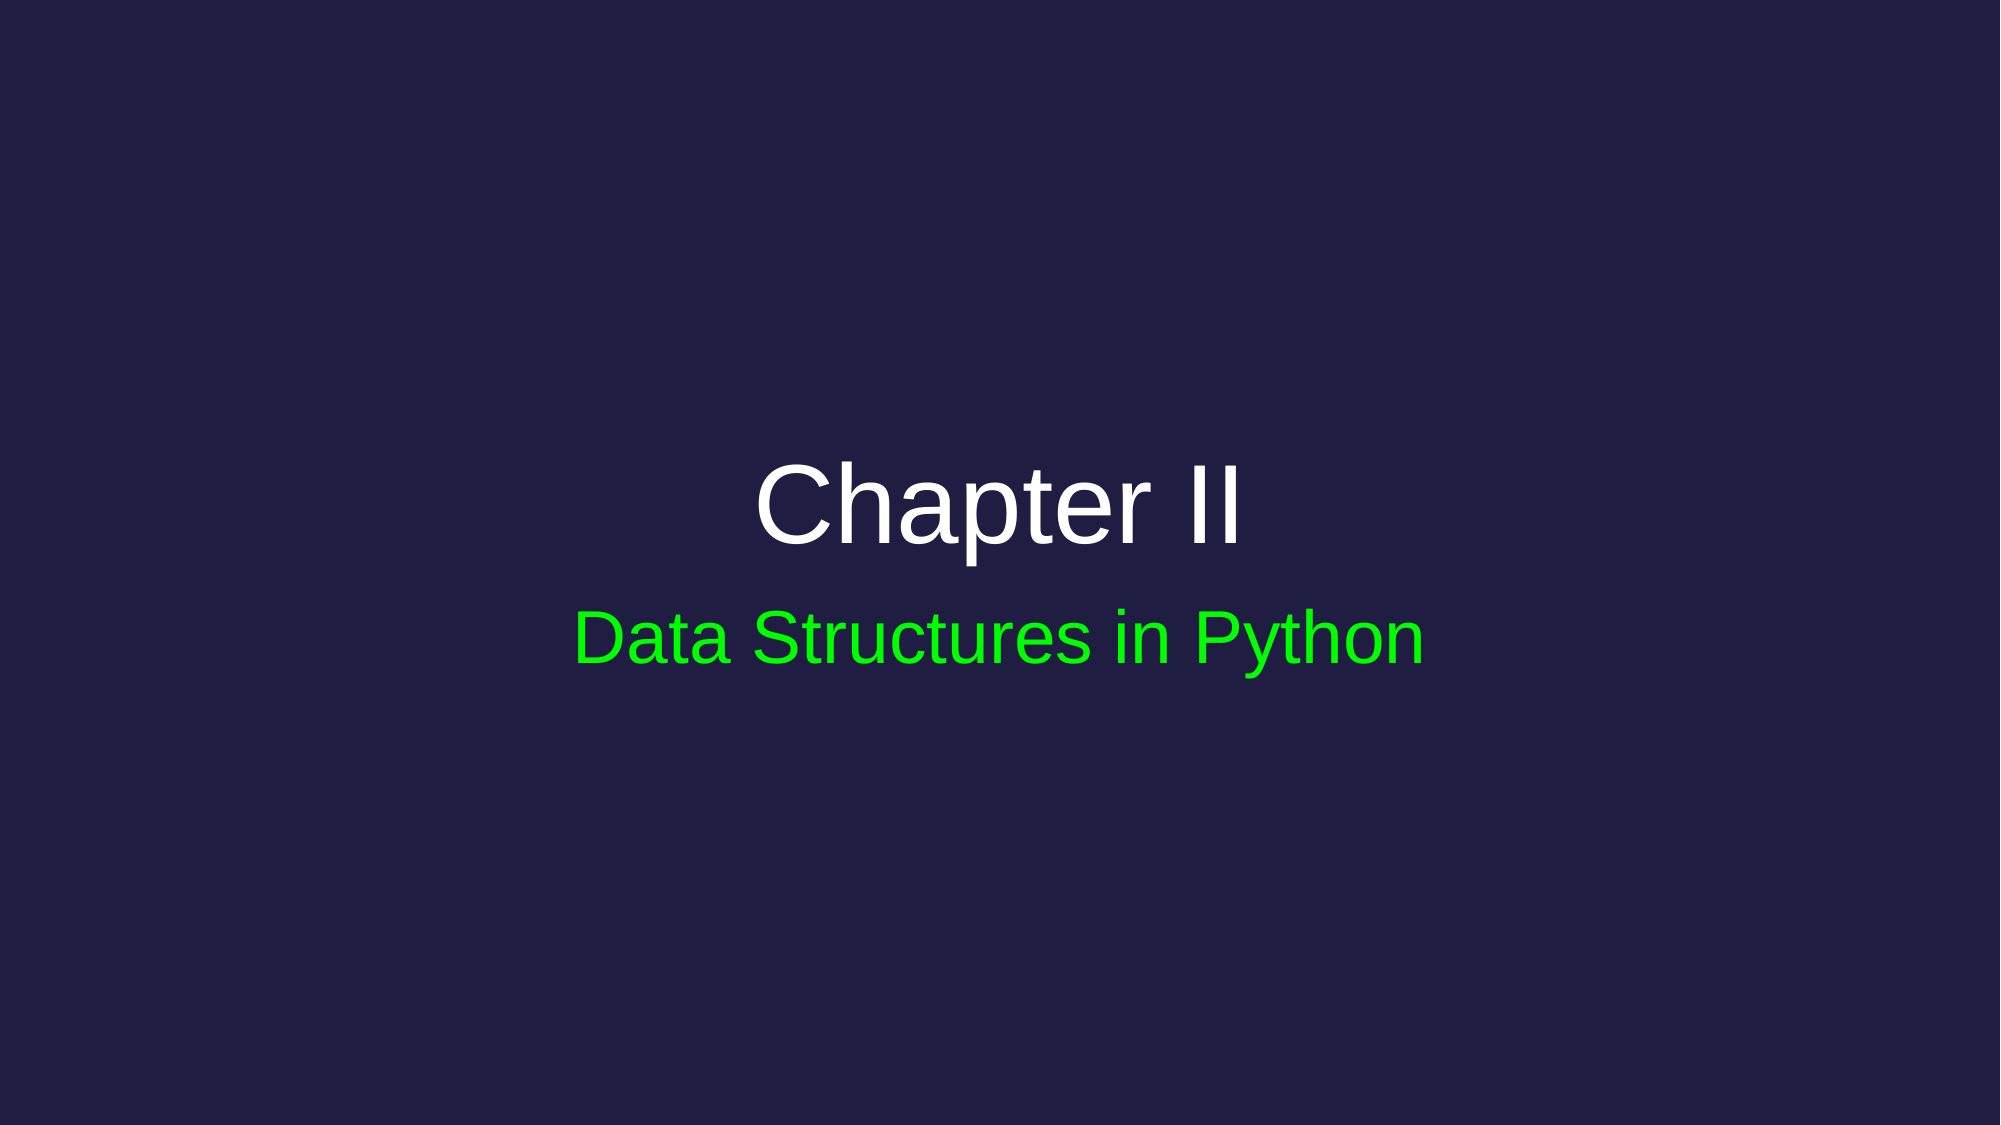

# Chapter II
Data Structures in Python